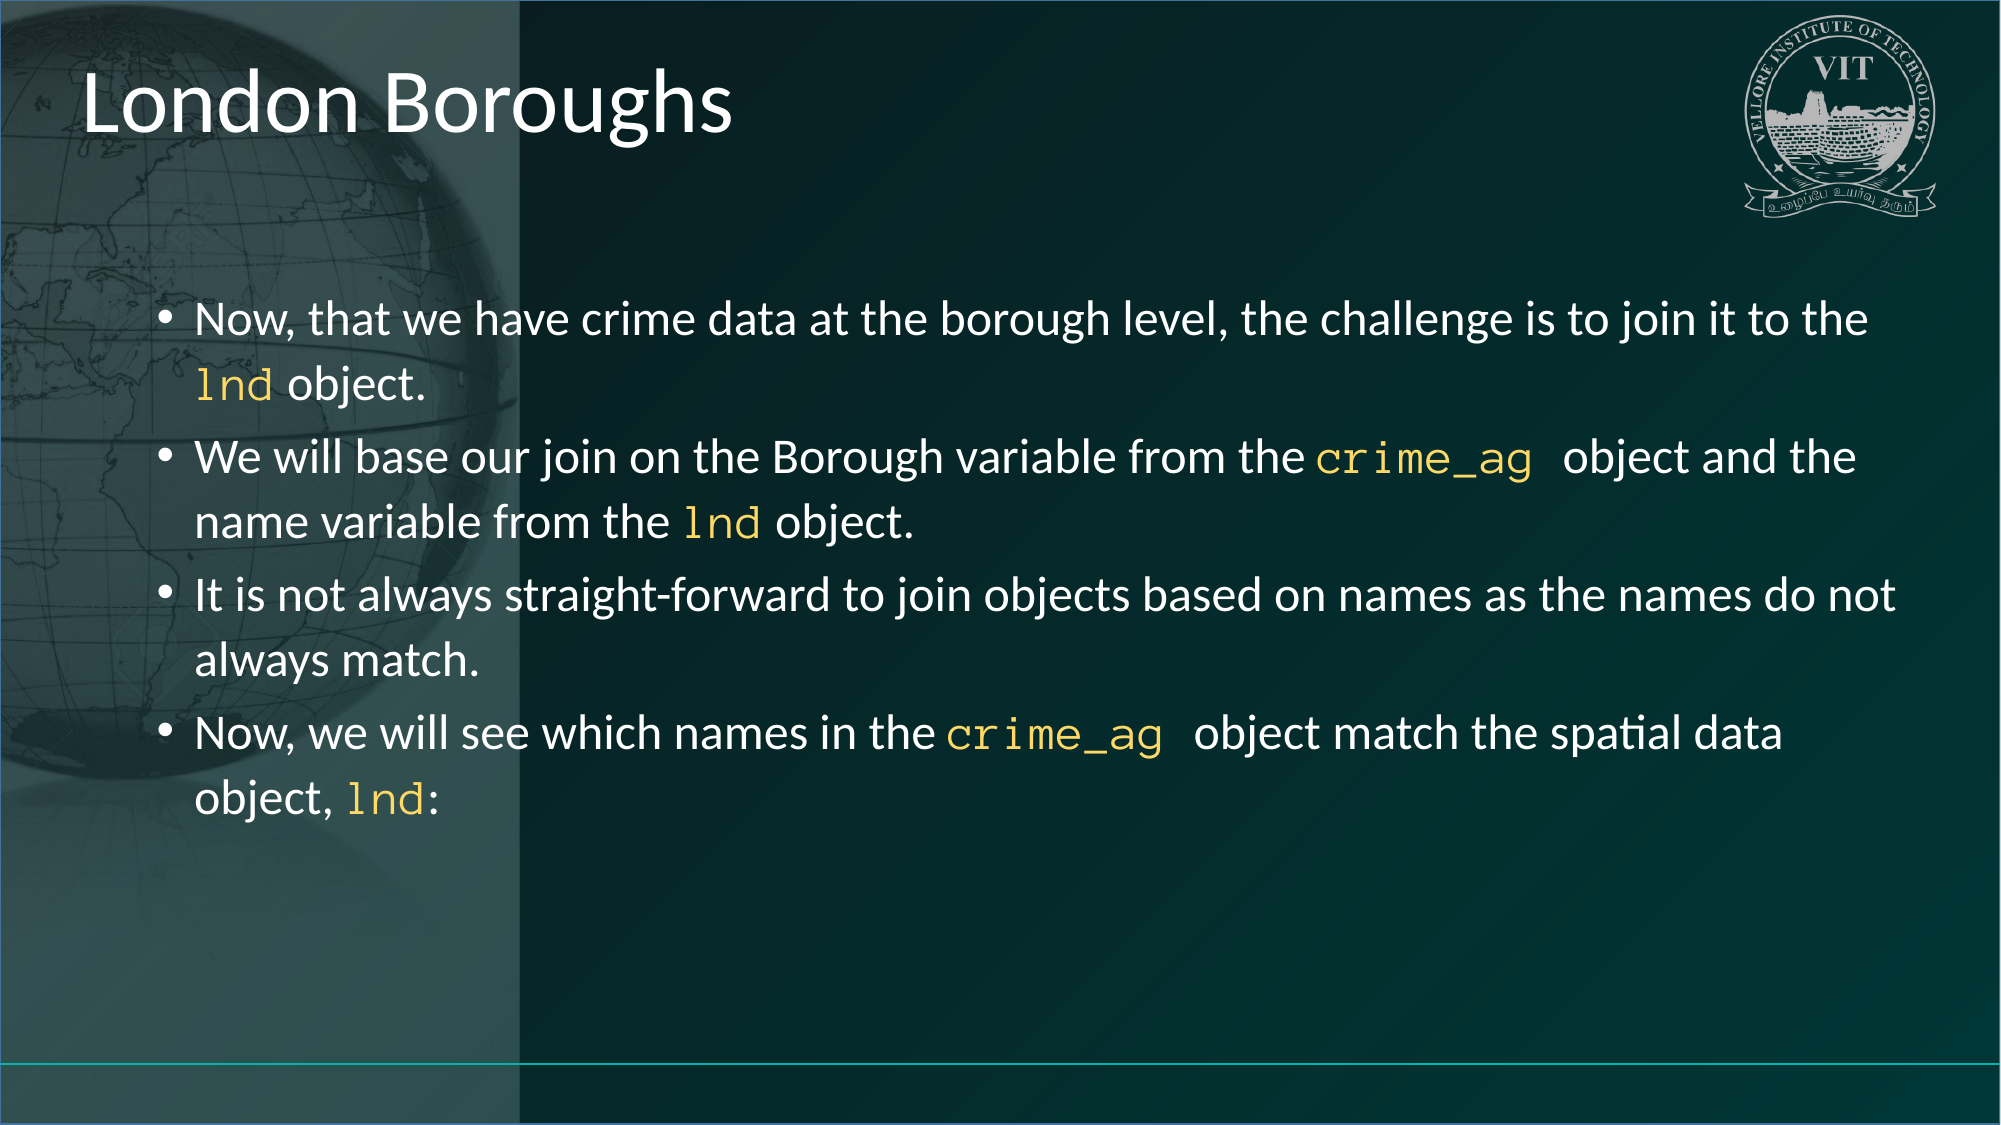

# London Boroughs
Now, that we have crime data at the borough level, the challenge is to join it to the lnd object.
We will base our join on the Borough variable from the crime_ag object and the name variable from the lnd object.
It is not always straight-forward to join objects based on names as the names do not always match.
Now, we will see which names in the crime_ag object match the spatial data object, lnd: